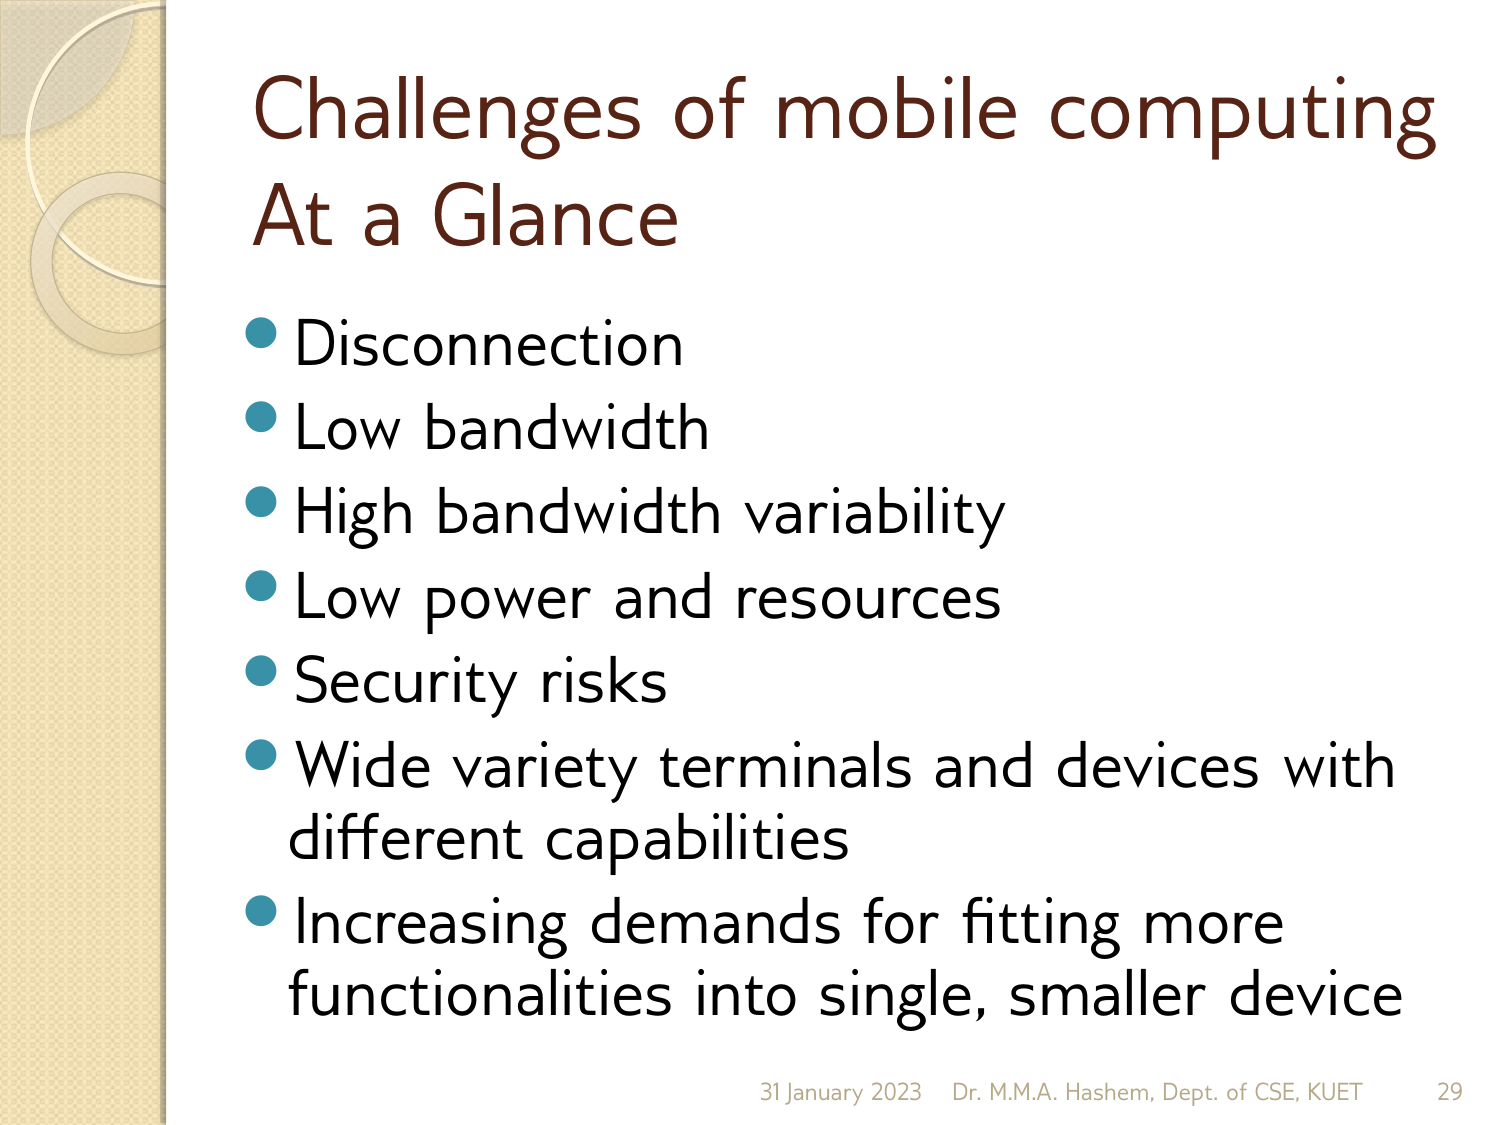

# Challenges of mobile computing At a Glance
Disconnection
Low bandwidth
High bandwidth variability
Low power and resources
Security risks
Wide variety terminals and devices with different capabilities
Increasing demands for fitting more functionalities into single, smaller device
31 January 2023
Dr. M.M.A. Hashem, Dept. of CSE, KUET
29